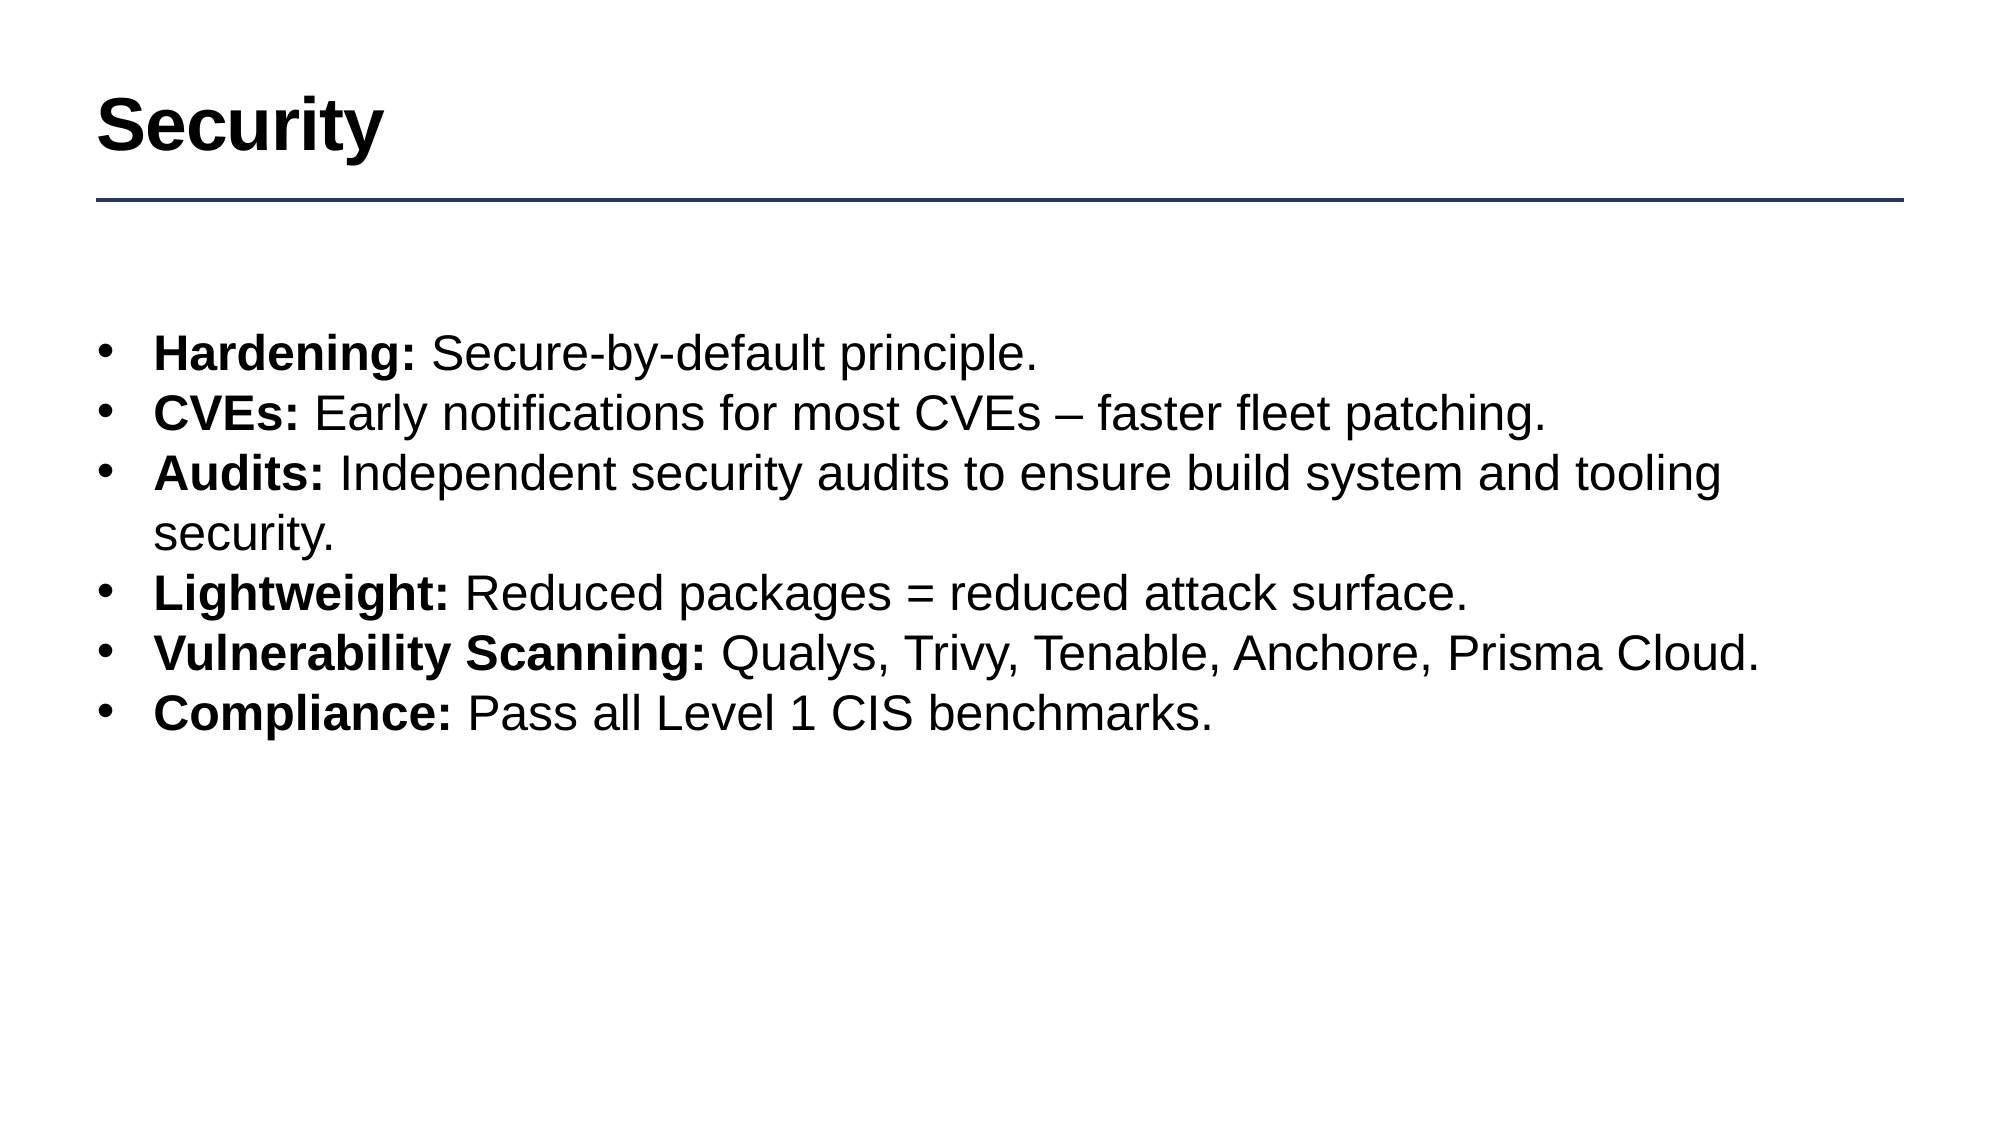

# Security
Hardening: Secure-by-default principle.
CVEs: Early notifications for most CVEs – faster fleet patching.
Audits: Independent security audits to ensure build system and tooling security.
Lightweight: Reduced packages = reduced attack surface.
Vulnerability Scanning: Qualys, Trivy, Tenable, Anchore, Prisma Cloud.
Compliance: Pass all Level 1 CIS benchmarks.